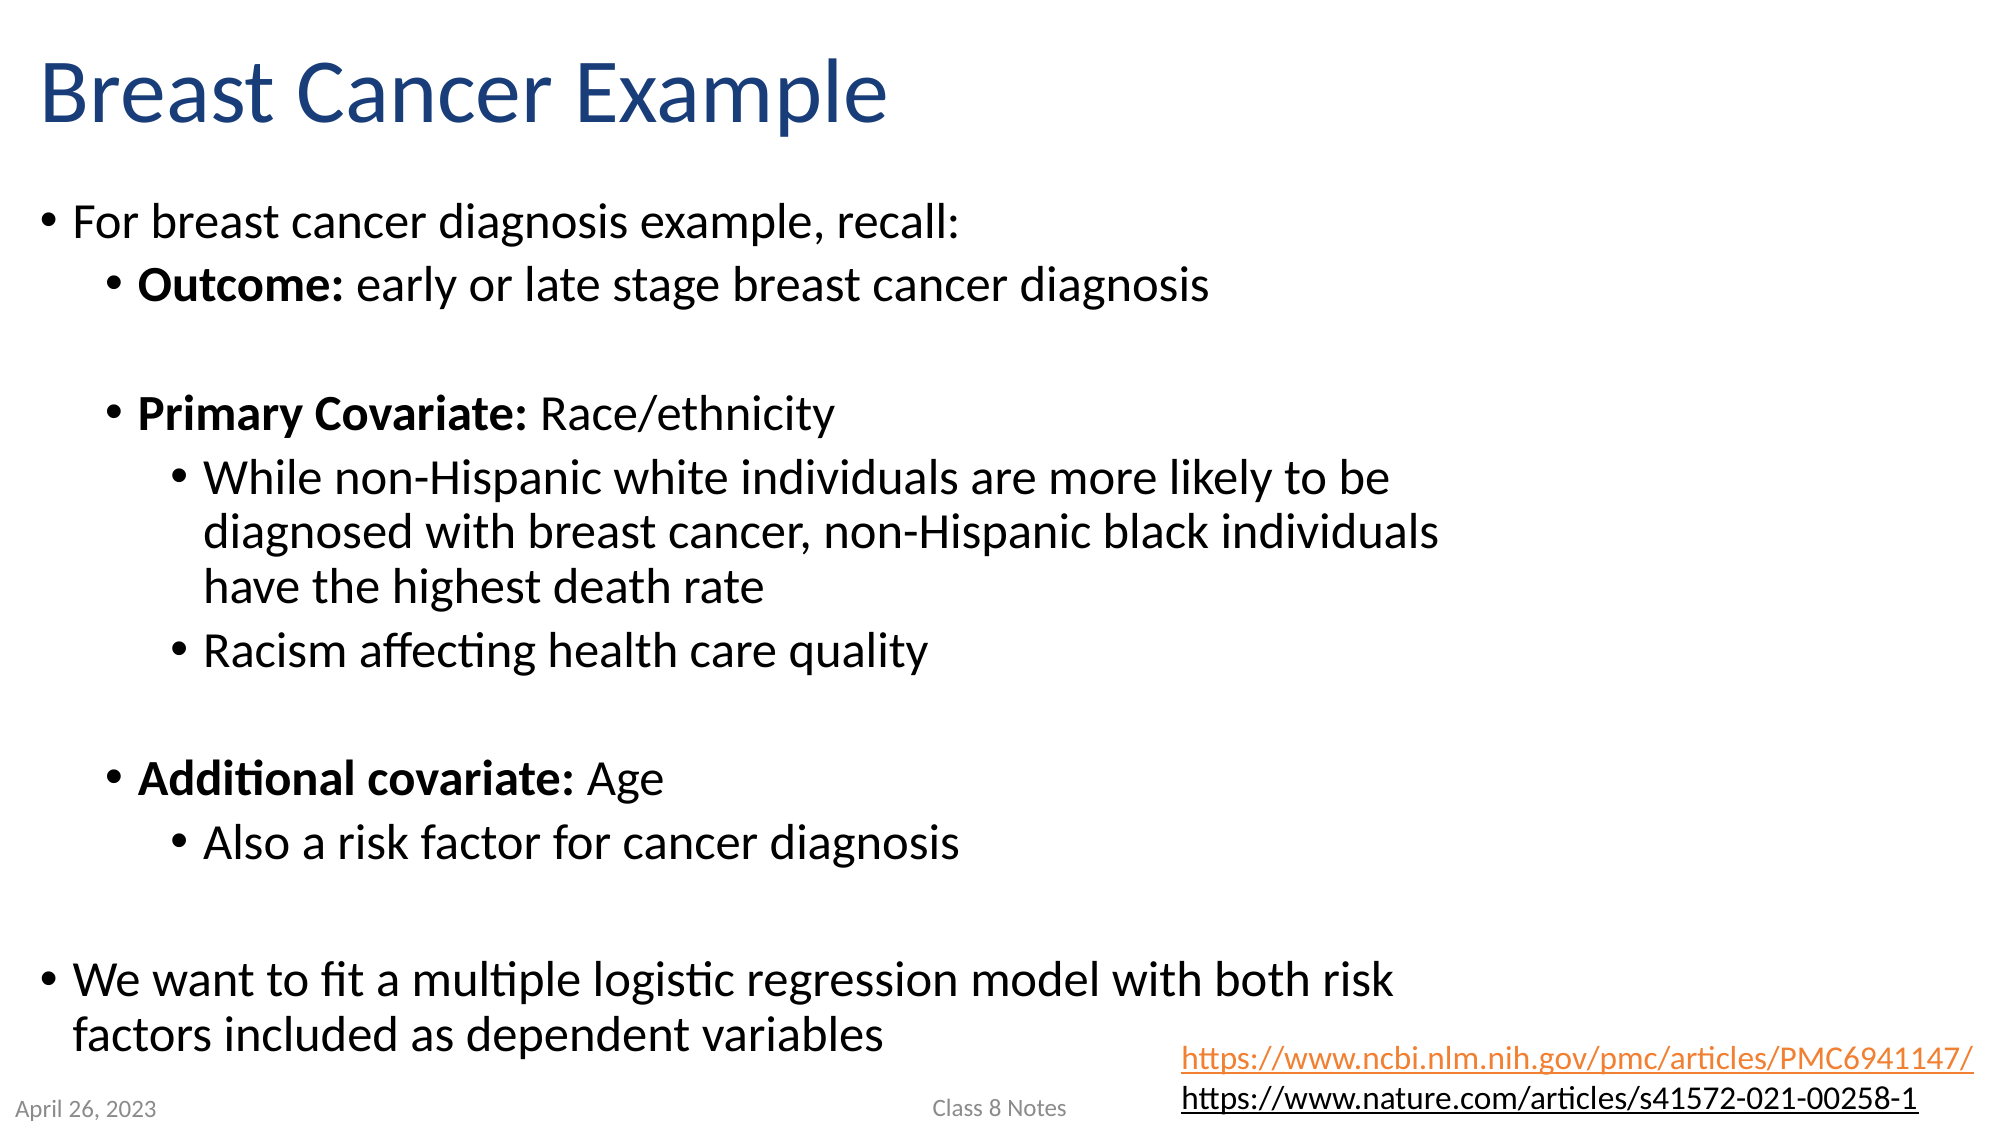

# Breast Cancer Example
For breast cancer diagnosis example, recall:
Outcome: early or late stage breast cancer diagnosis

Primary Covariate: Race/ethnicity
While non-Hispanic white individuals are more likely to be diagnosed with breast cancer, non-Hispanic black individuals have the highest death rate
Racism affecting health care quality

Additional covariate: Age
Also a risk factor for cancer diagnosis

We want to fit a multiple logistic regression model with both risk factors included as dependent variables

https://www.ncbi.nlm.nih.gov/pmc/articles/PMC6941147/
https://www.nature.com/articles/s41572-021-00258-1
Class 8 Notes
April 26, 2023